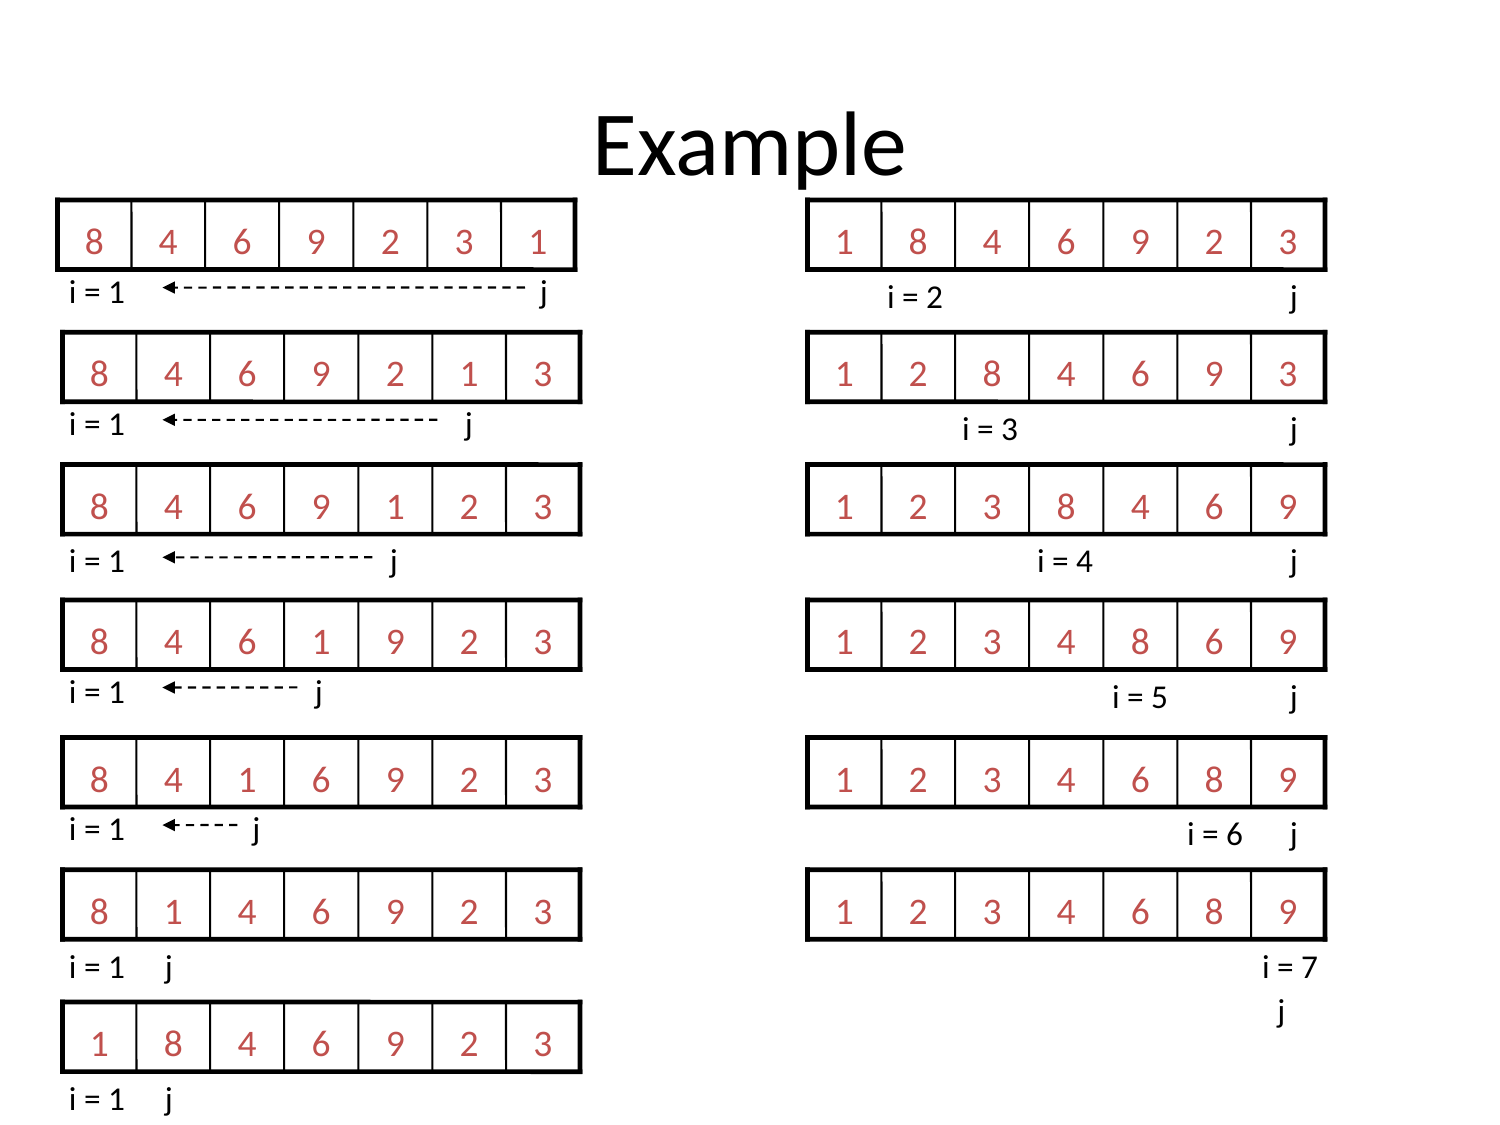

# Example
8

4

6

9

2

3

1

i = 1
j

1

8

4

6

9

2

3

i = 2
j
8

4

6

9

2

1

3

i = 1
j

1

2

8

4

6

9

3

i = 3
j
8

4

6

9

1

2

3

i = 1
j

1

2

3

8

4

6

9

i = 4
j
8

4

6

1

9

2

3

i = 1
j

1

2

3

4

8

6

9

i = 5
j
8

4

1

6

9

2

3

i = 1
j

1

2

3

4

6

8

9

i = 6
j
8

1

4

6

9

2

3

i = 1
j
1

2

3

4

6

8

9

i = 7
j
1

8

4

6

9

2

3

i = 1
j